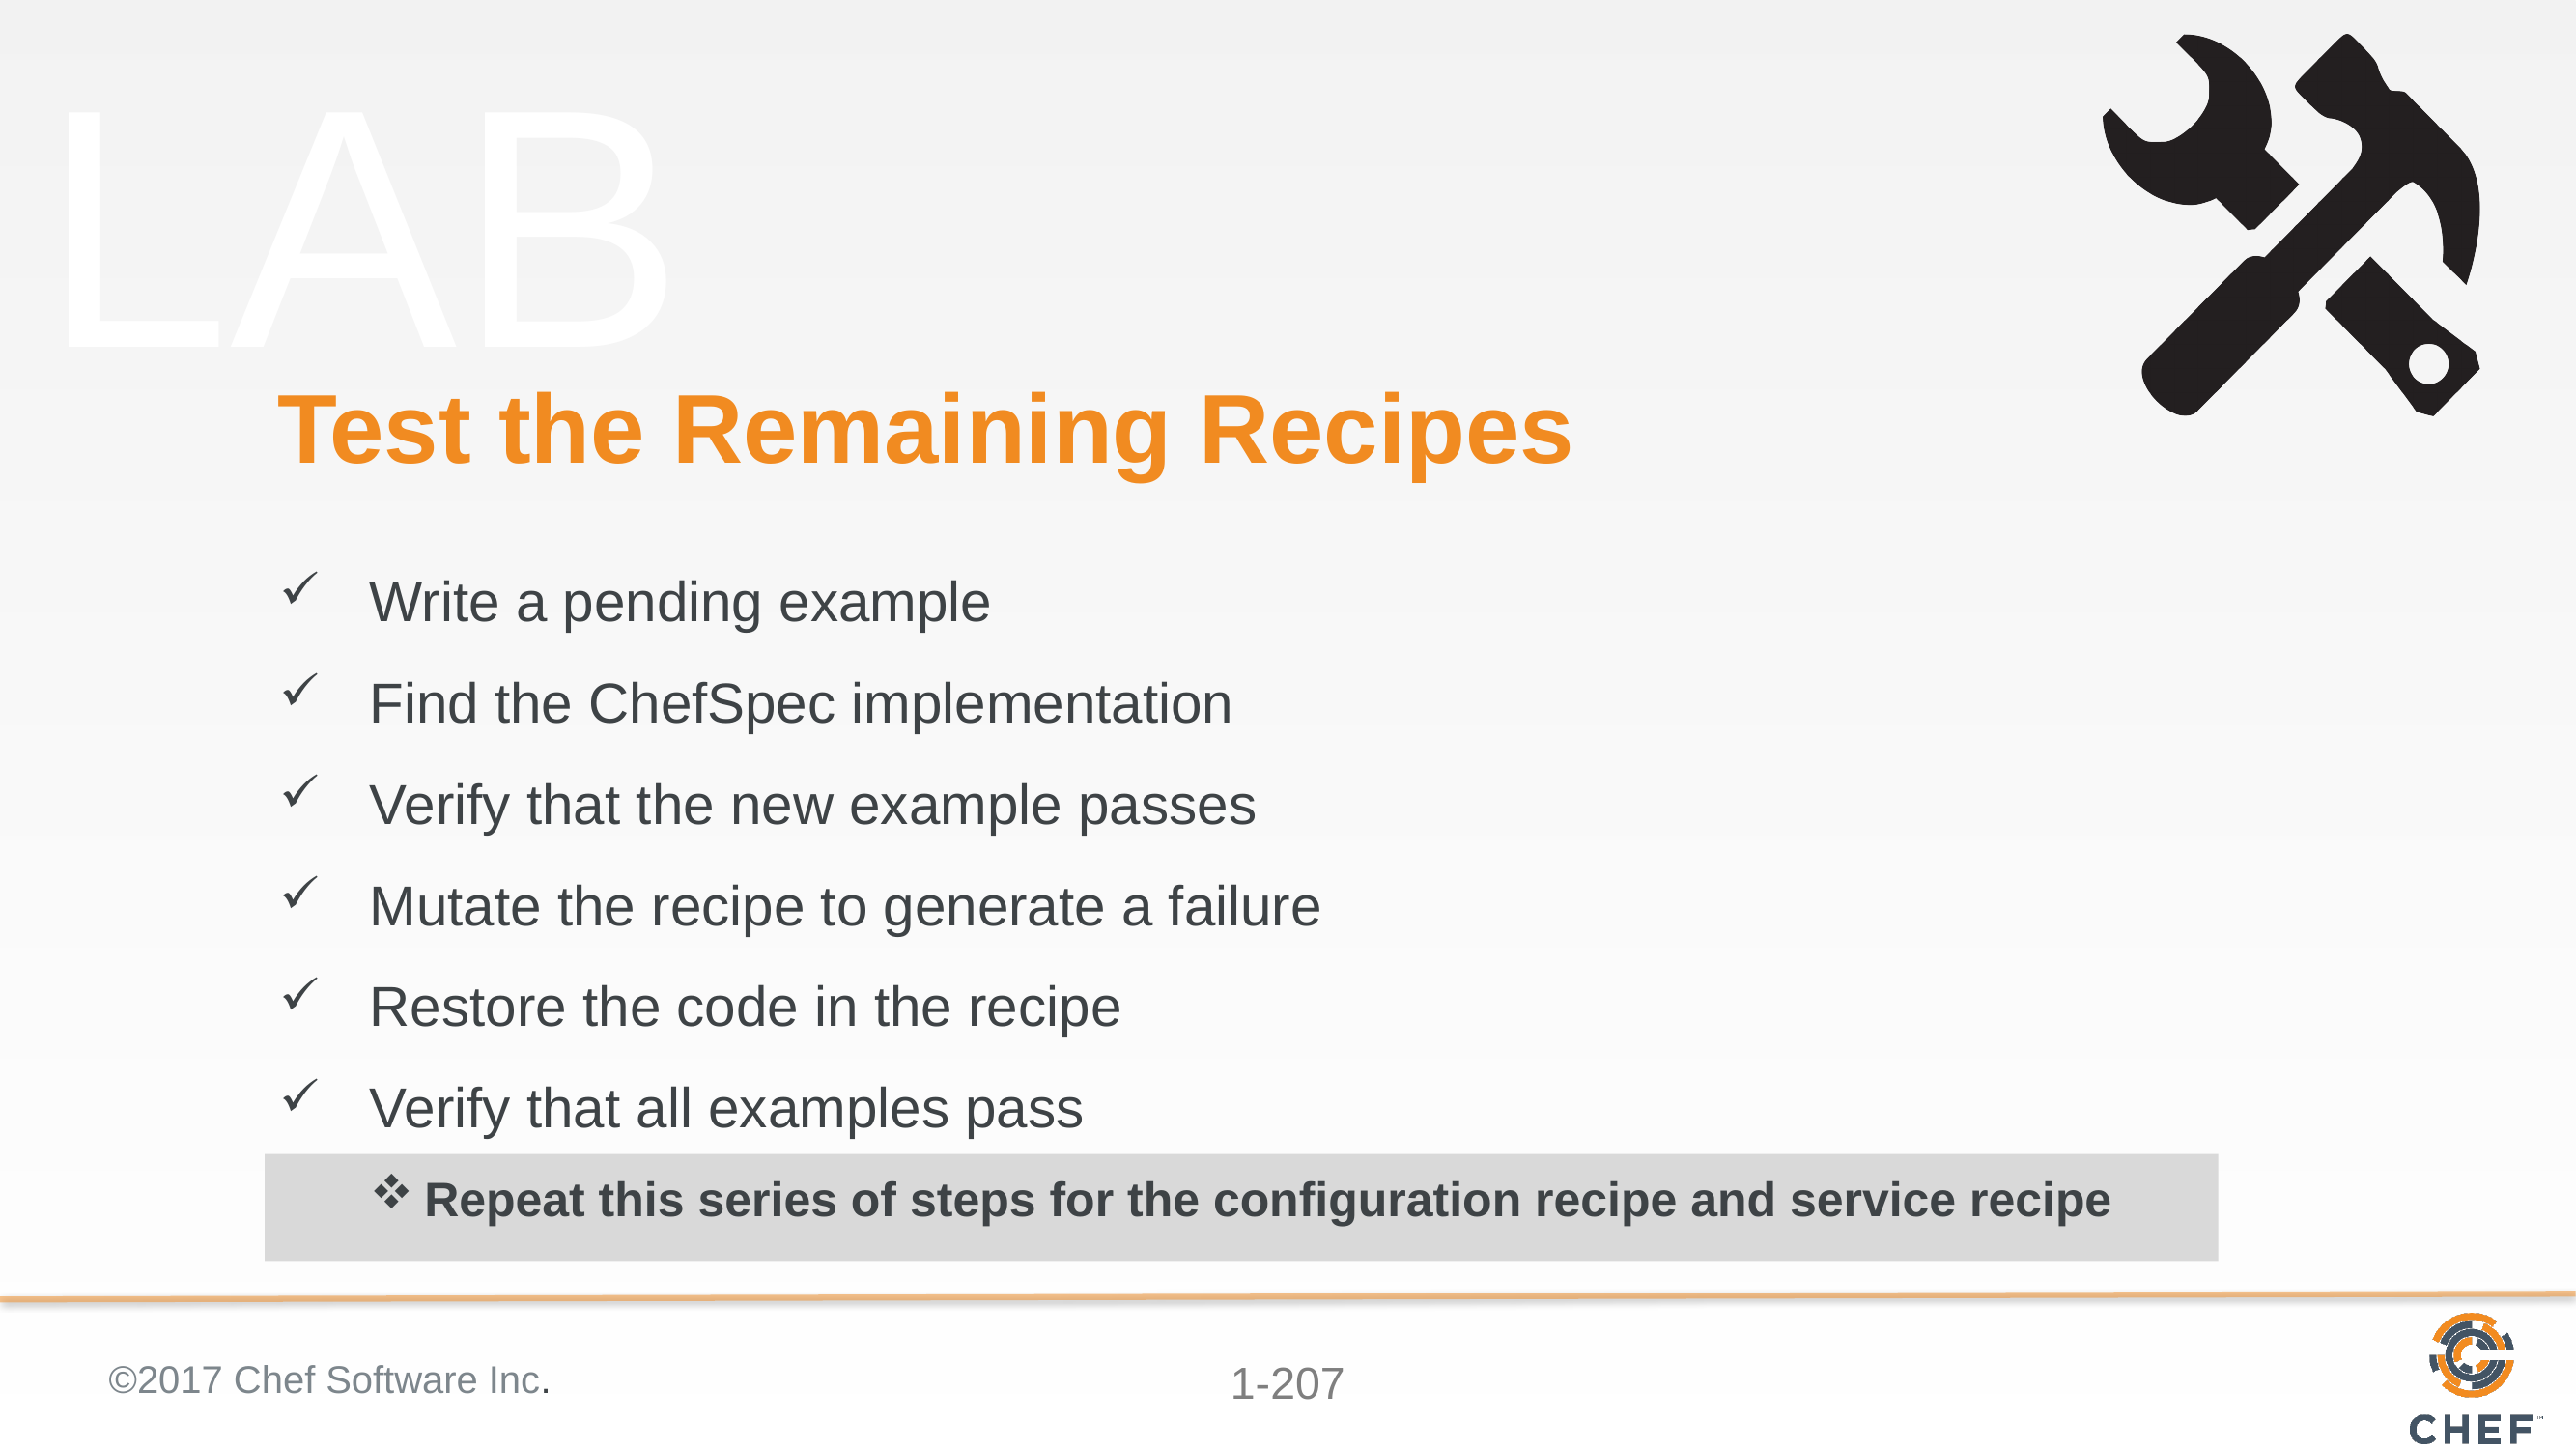

# Test the Remaining Recipes
Write a pending example
Find the ChefSpec implementation
Verify that the new example passes
Mutate the recipe to generate a failure
Restore the code in the recipe
Verify that all examples pass
Repeat this series of steps for the configuration recipe and service recipe